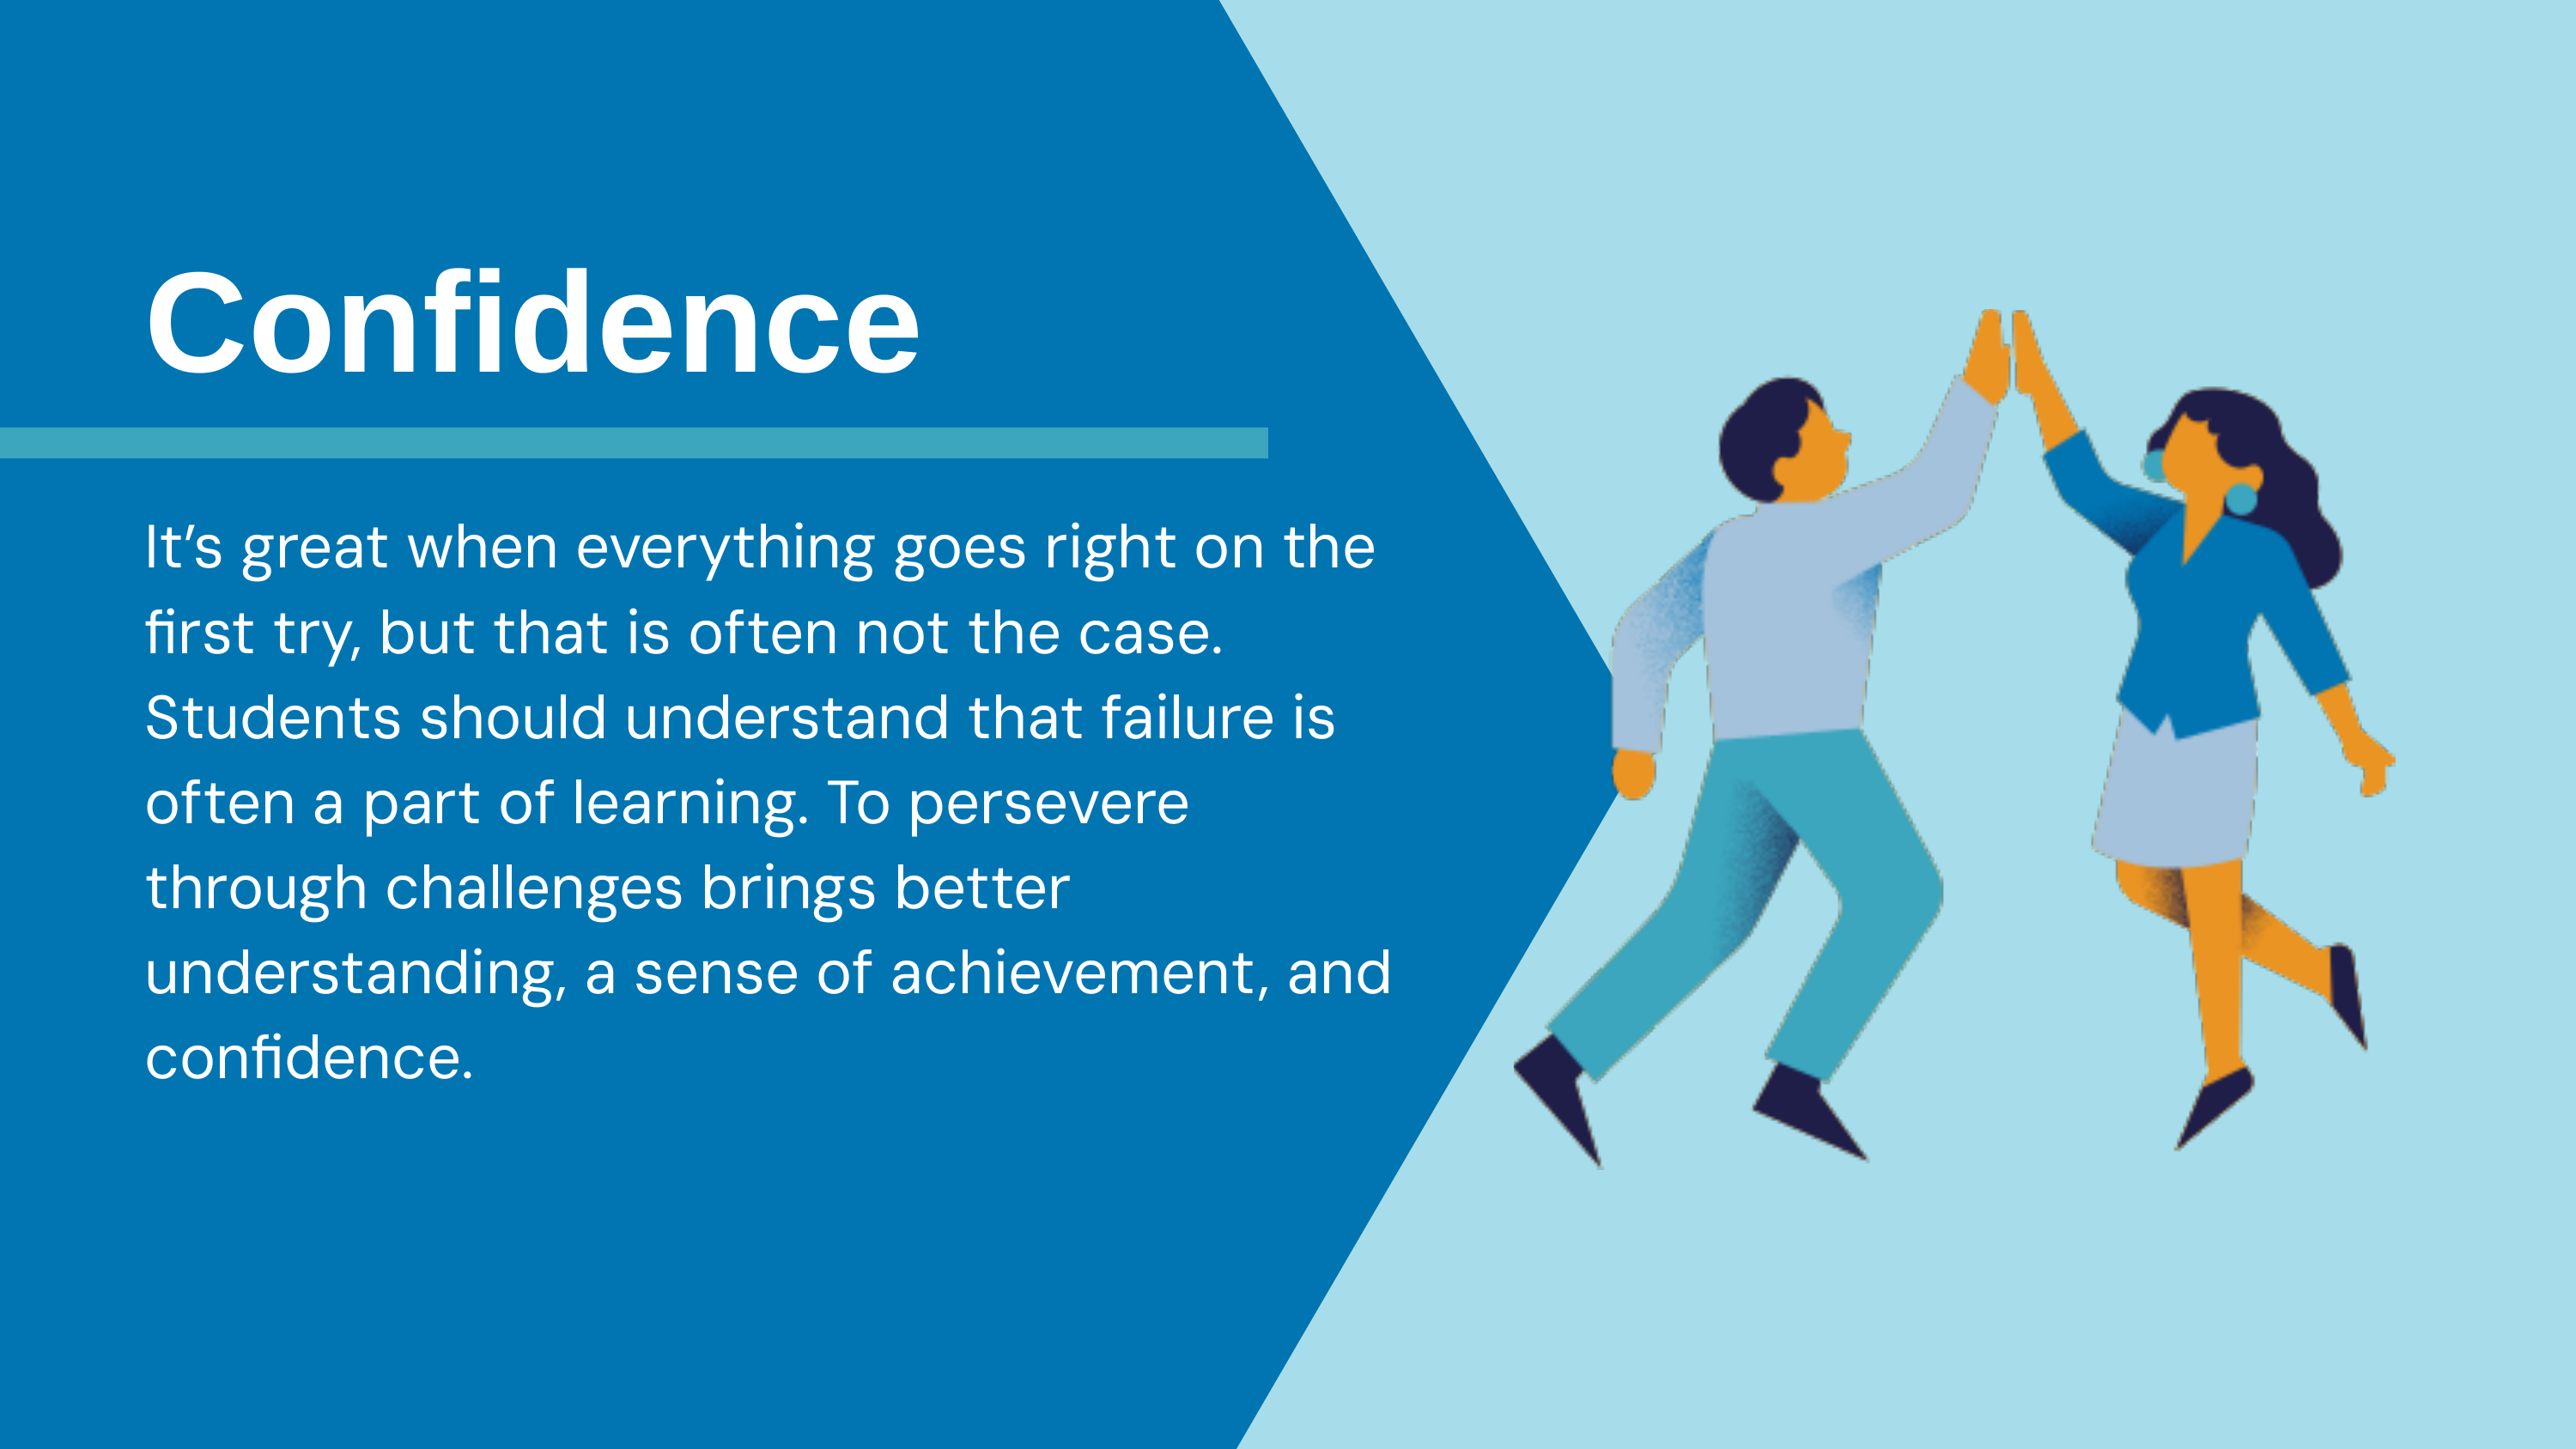

Confidence

It’s great when everything goes right on the first try, but that is often not the case. Students should understand that failure is often a part of learning. To persevere through challenges brings better understanding, a sense of achievement, and confidence.